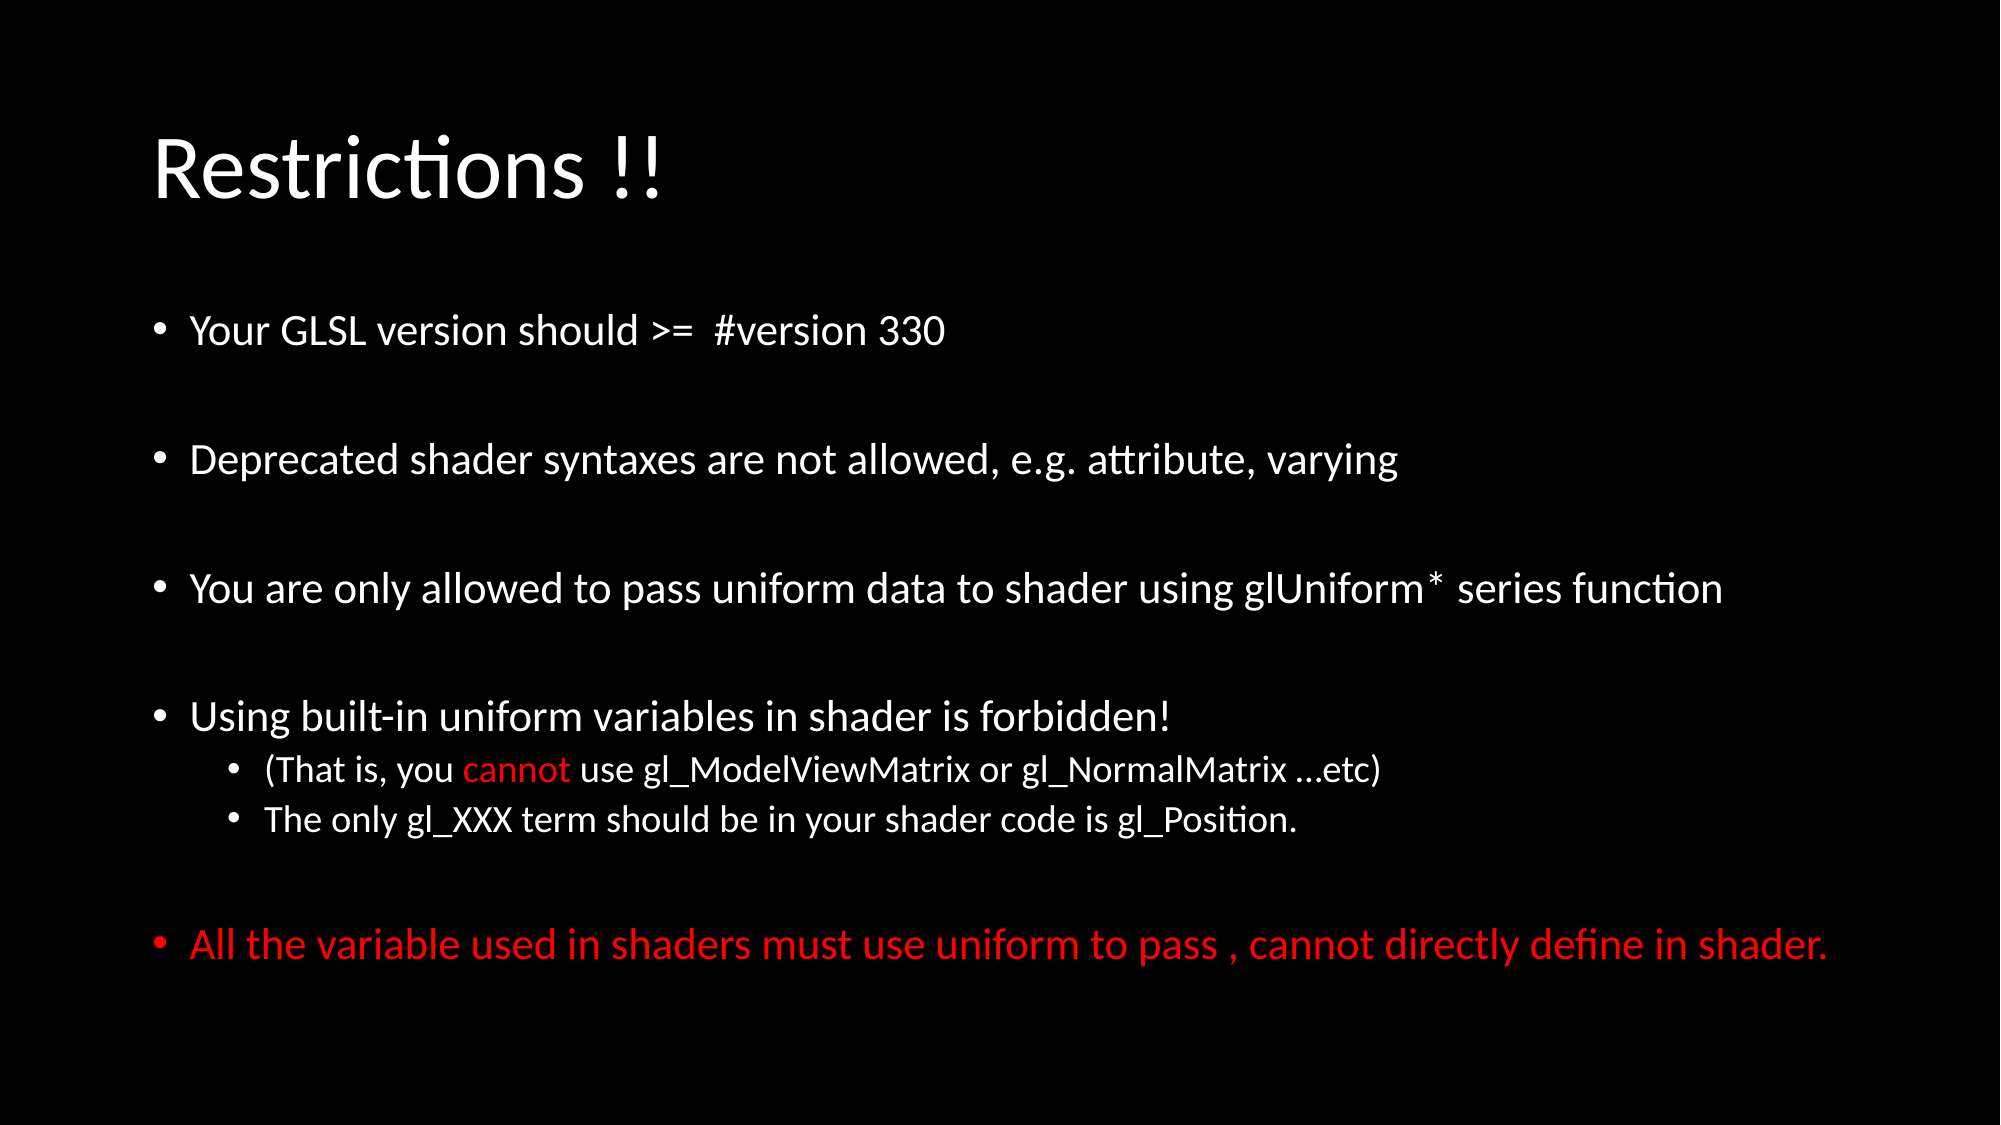

# Restrictions !!
Your GLSL version should >=  #version 330

Deprecated shader syntaxes are not allowed, e.g. attribute, varying

You are only allowed to pass uniform data to shader using glUniform* series function

Using built-in uniform variables in shader is forbidden!
(That is, you cannot use gl_ModelViewMatrix or gl_NormalMatrix …etc)
The only gl_XXX term should be in your shader code is gl_Position.

All the variable used in shaders must use uniform to pass , cannot directly define in shader.